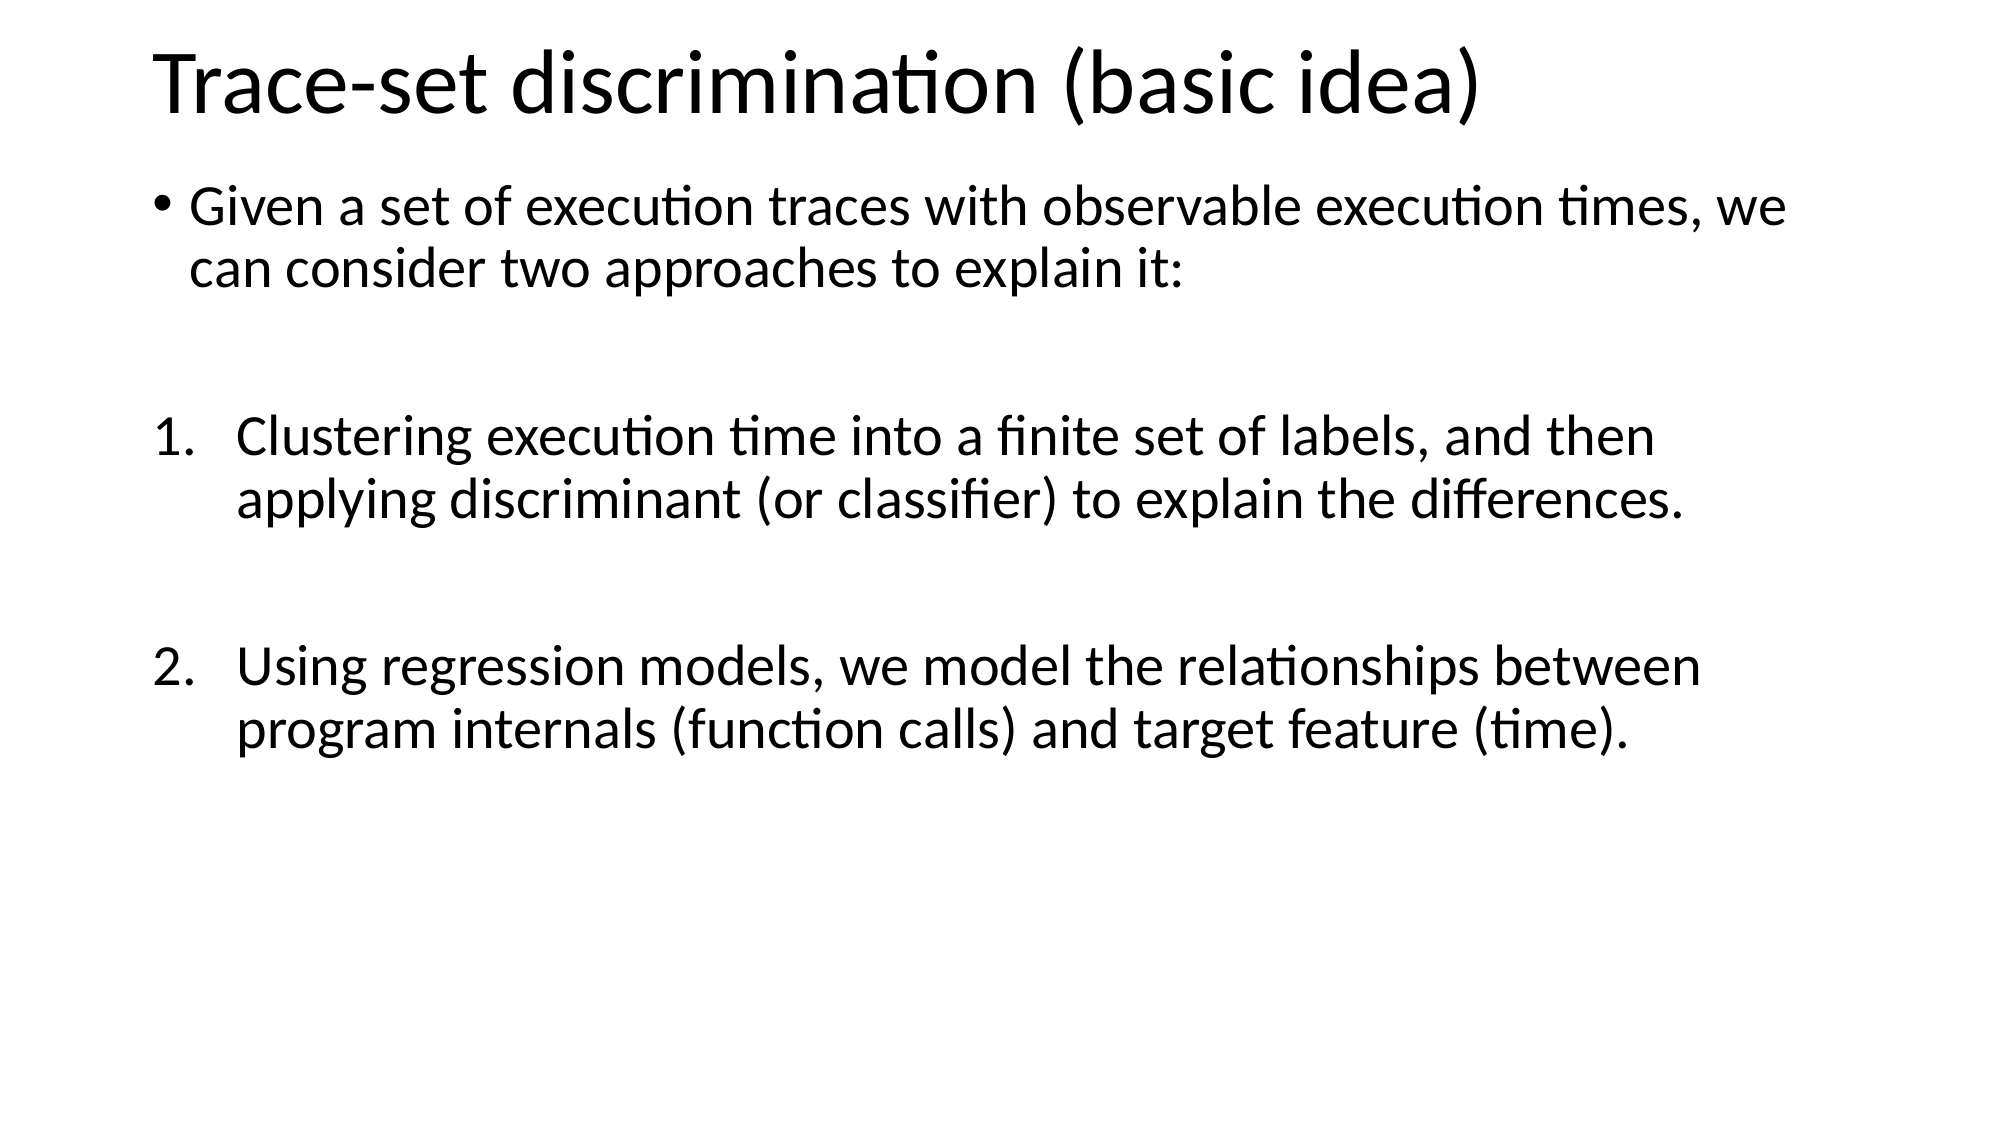

# Trace-set discrimination (basic idea)
Given a set of execution traces with observable execution times, we can consider two approaches to explain it:

Clustering execution time into a finite set of labels, and then applying discriminant (or classifier) to explain the differences.

Using regression models, we model the relationships between program internals (function calls) and target feature (time).